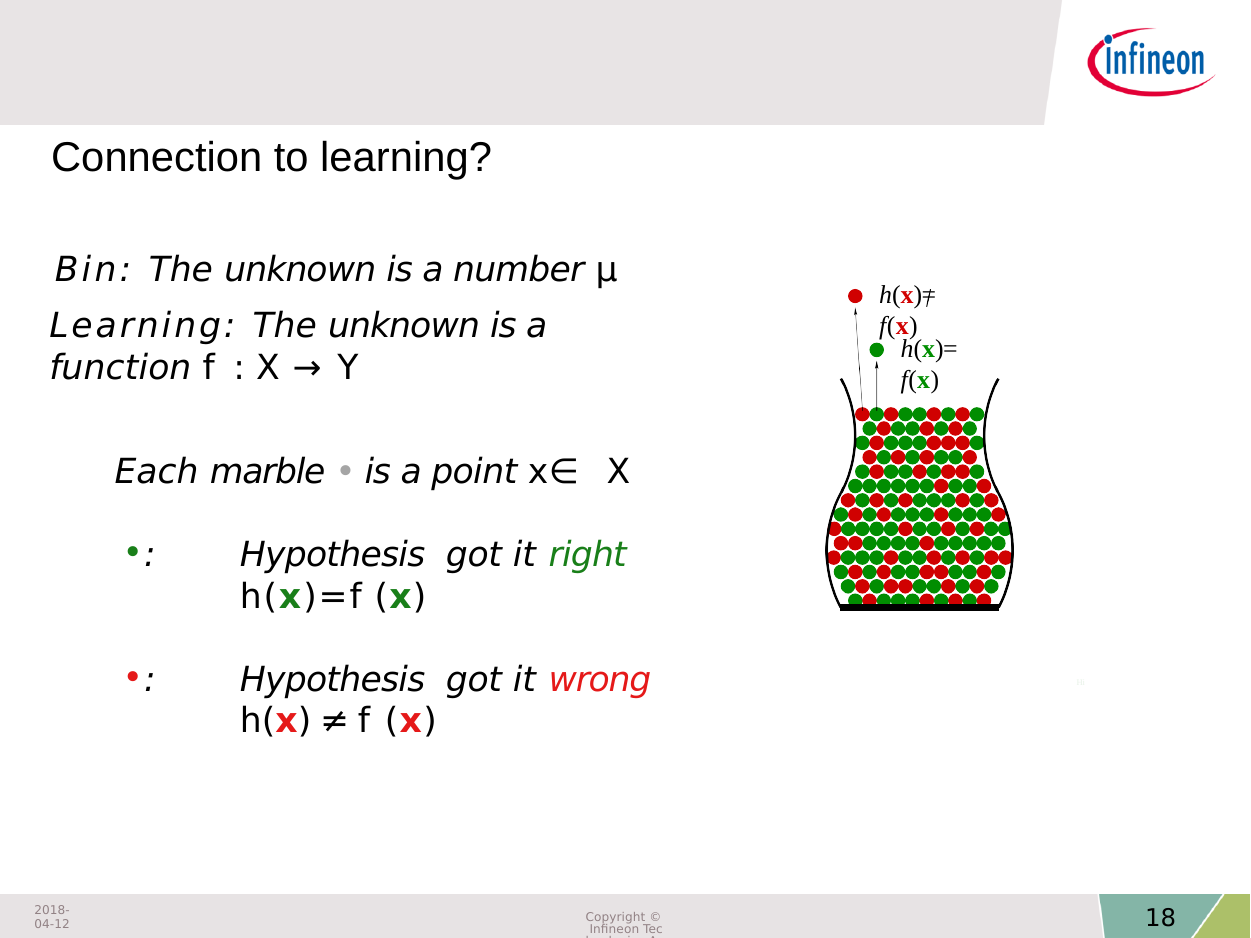

Connection to learning?
Bin: The unknown is a number µ
h(x)= f(x)

Learning: The unknown is a function f : X → Y

Each marble • is a point x∈   X

:	Hypothesis  got it right	h(x)=f (x)

:	Hypothesis  got it wrong	h(x) ≠ f (x)
h(x)= f(x)

Hi
2018-04-12
Copyright © Infineon Technologies AG 2018. All rights reserved.
18